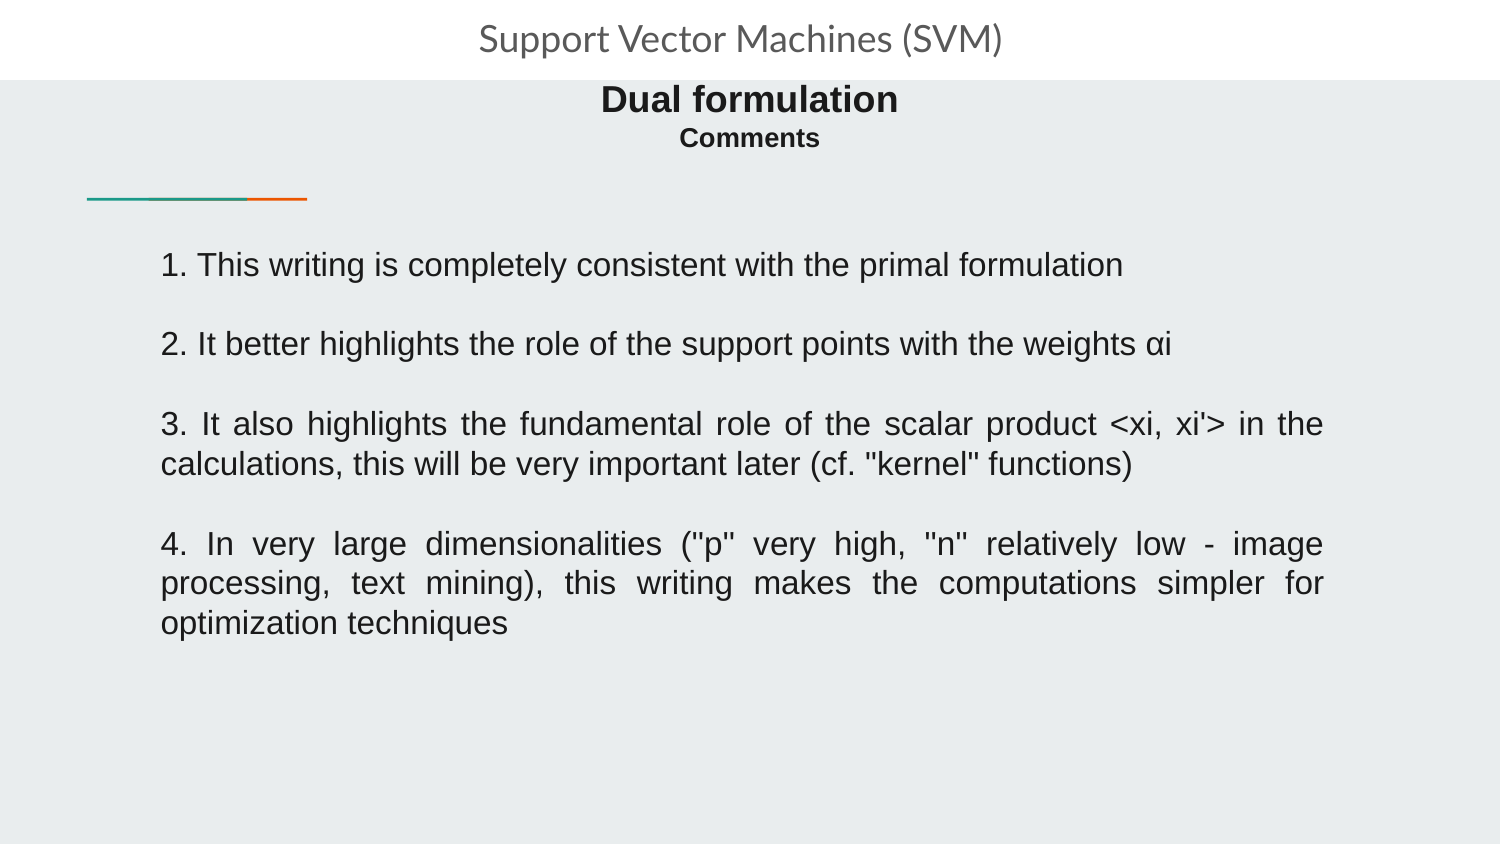

Support Vector Machines (SVM)
# Dual formulation Comments
1. This writing is completely consistent with the primal formulation

2. It better highlights the role of the support points with the weights αi

3. It also highlights the fundamental role of the scalar product <xi, xi'> in the calculations, this will be very important later (cf. "kernel" functions)

4. In very large dimensionalities (''p'' very high, ''n'' relatively low - image processing, text mining), this writing makes the computations simpler for optimization techniques